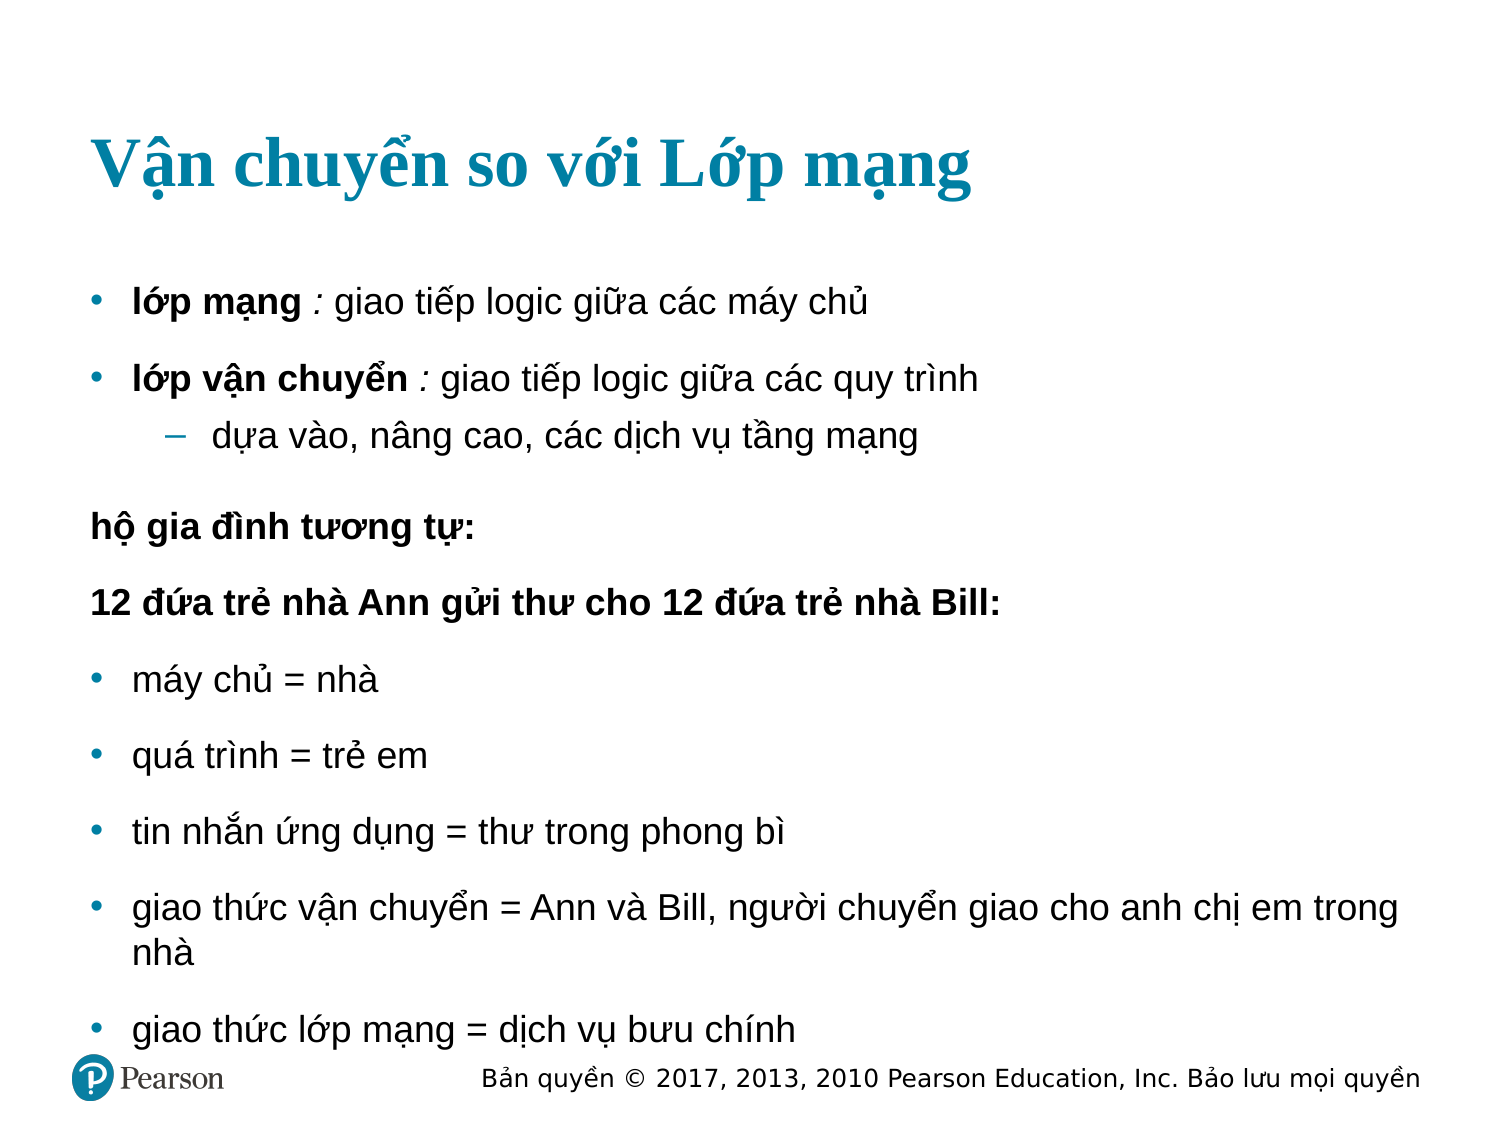

# Vận chuyển so với Lớp mạng
lớp mạng : giao tiếp logic giữa các máy chủ
lớp vận chuyển : giao tiếp logic giữa các quy trình
dựa vào, nâng cao, các dịch vụ tầng mạng
hộ gia đình tương tự:
12 đứa trẻ nhà Ann gửi thư cho 12 đứa trẻ nhà Bill:
máy chủ = nhà
quá trình = trẻ em
tin nhắn ứng dụng = thư trong phong bì
giao thức vận chuyển = Ann và Bill, người chuyển giao cho anh chị em trong nhà
giao thức lớp mạng = dịch vụ bưu chính